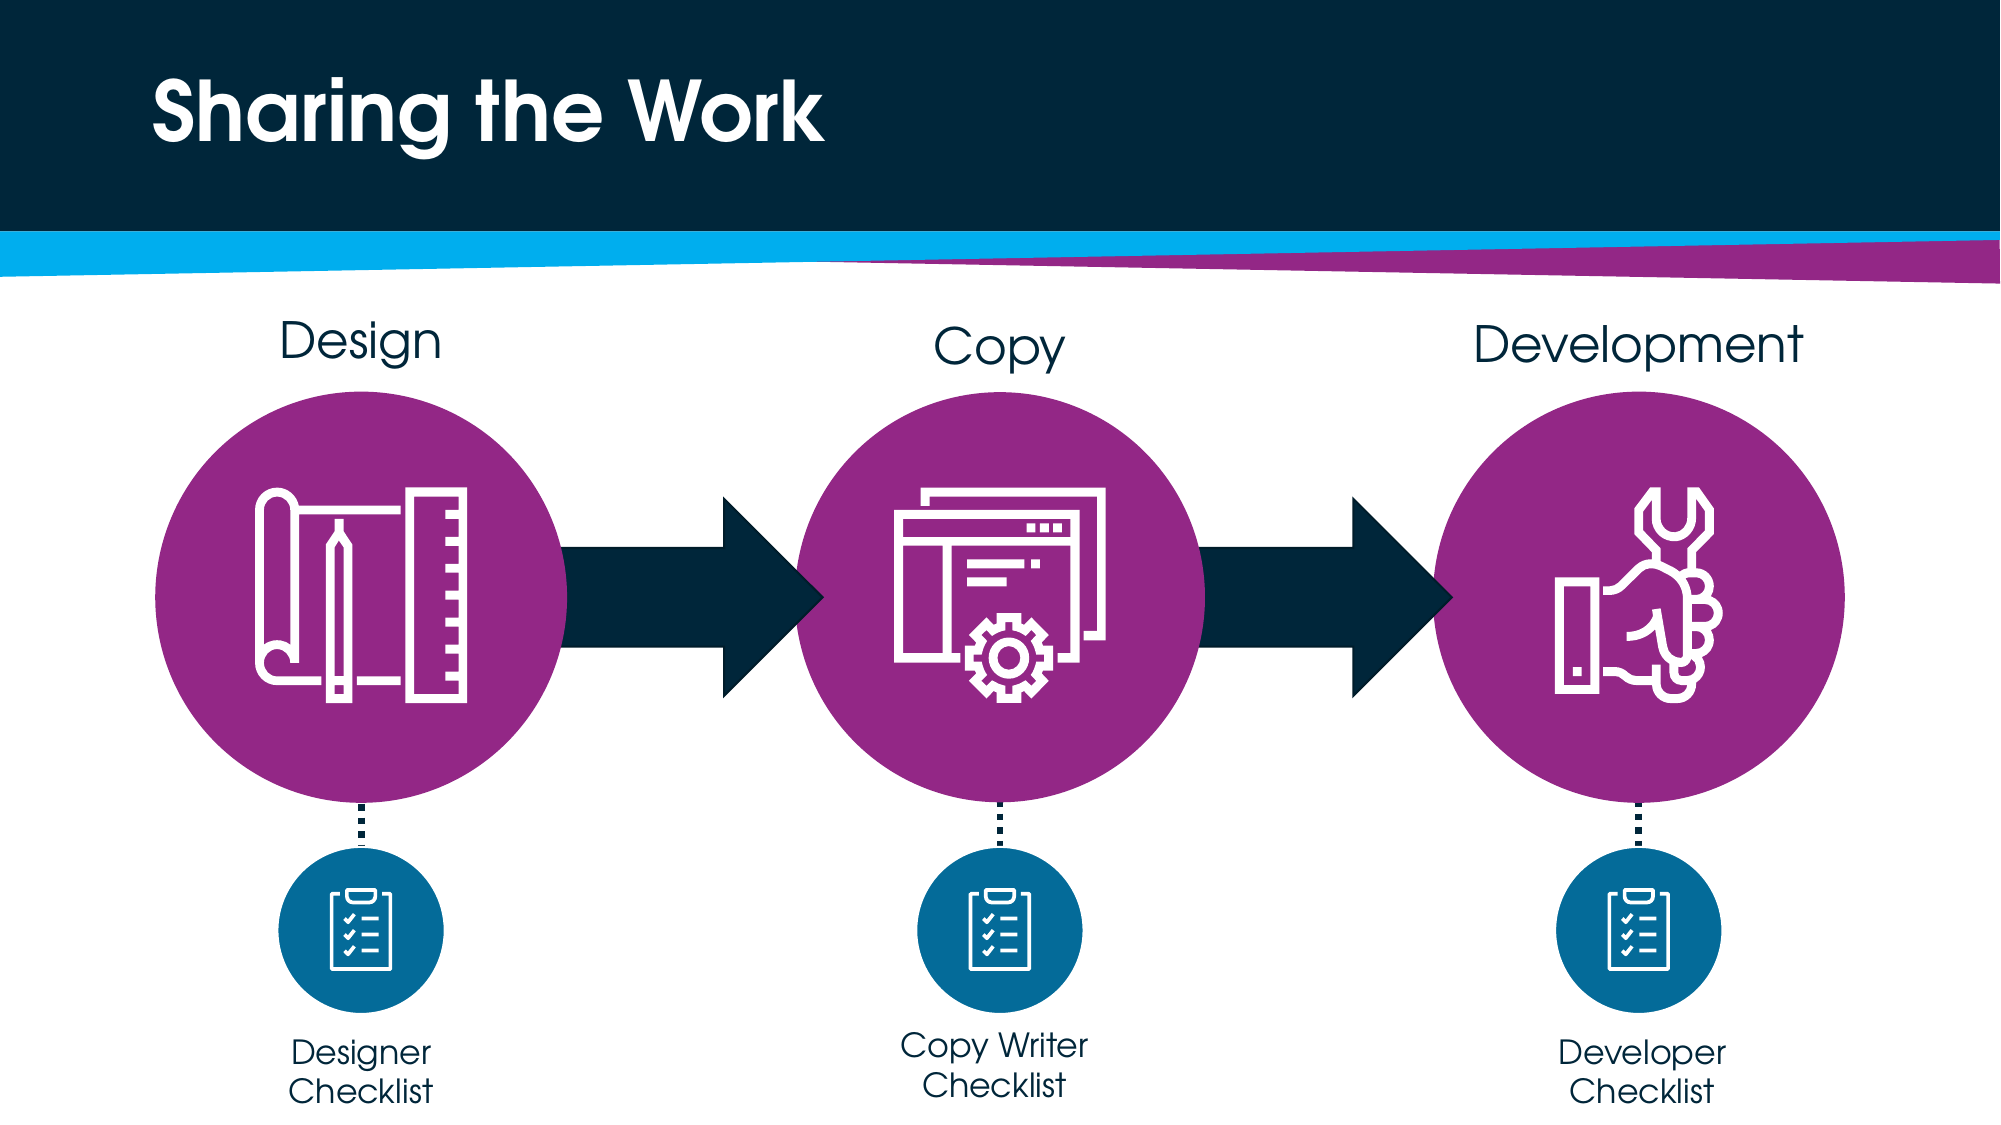

# Sharing the Work
Development
Design
Copy

Copy Writer Checklist
Designer Checklist
Developer Checklist